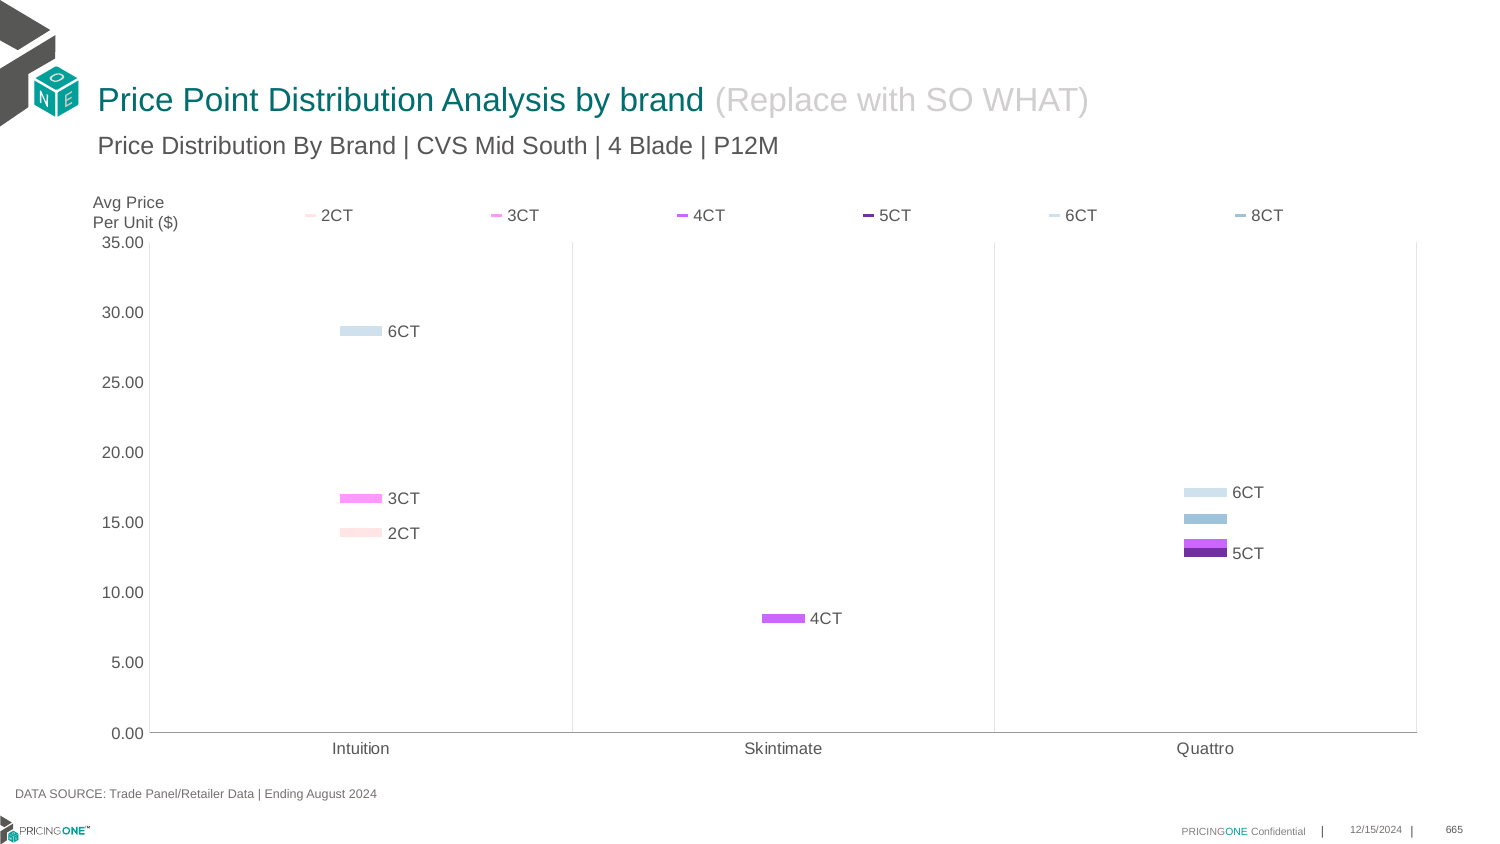

# Price Point Distribution Analysis by brand (Replace with SO WHAT)
Price Distribution By Brand | CVS Mid South | 4 Blade | P12M

### Chart

| Category | 2CT | 3CT | 4CT | 5CT | 6CT | 8CT |
|---|---|---|---|---|---|---|
| Intuition | 14.25393334461174 | 16.7023102310231 | None | None | 28.649129447388344 | None |
| Skintimate | None | None | 8.151450625499068 | None | None | None |
| Quattro | None | None | 13.507967165620473 | 12.829287392325764 | 17.131161971830984 | 15.242849130678632 |
Avg Price
Per Unit ($)
DATA SOURCE: Trade Panel/Retailer Data | Ending August 2024
12/15/2024
665